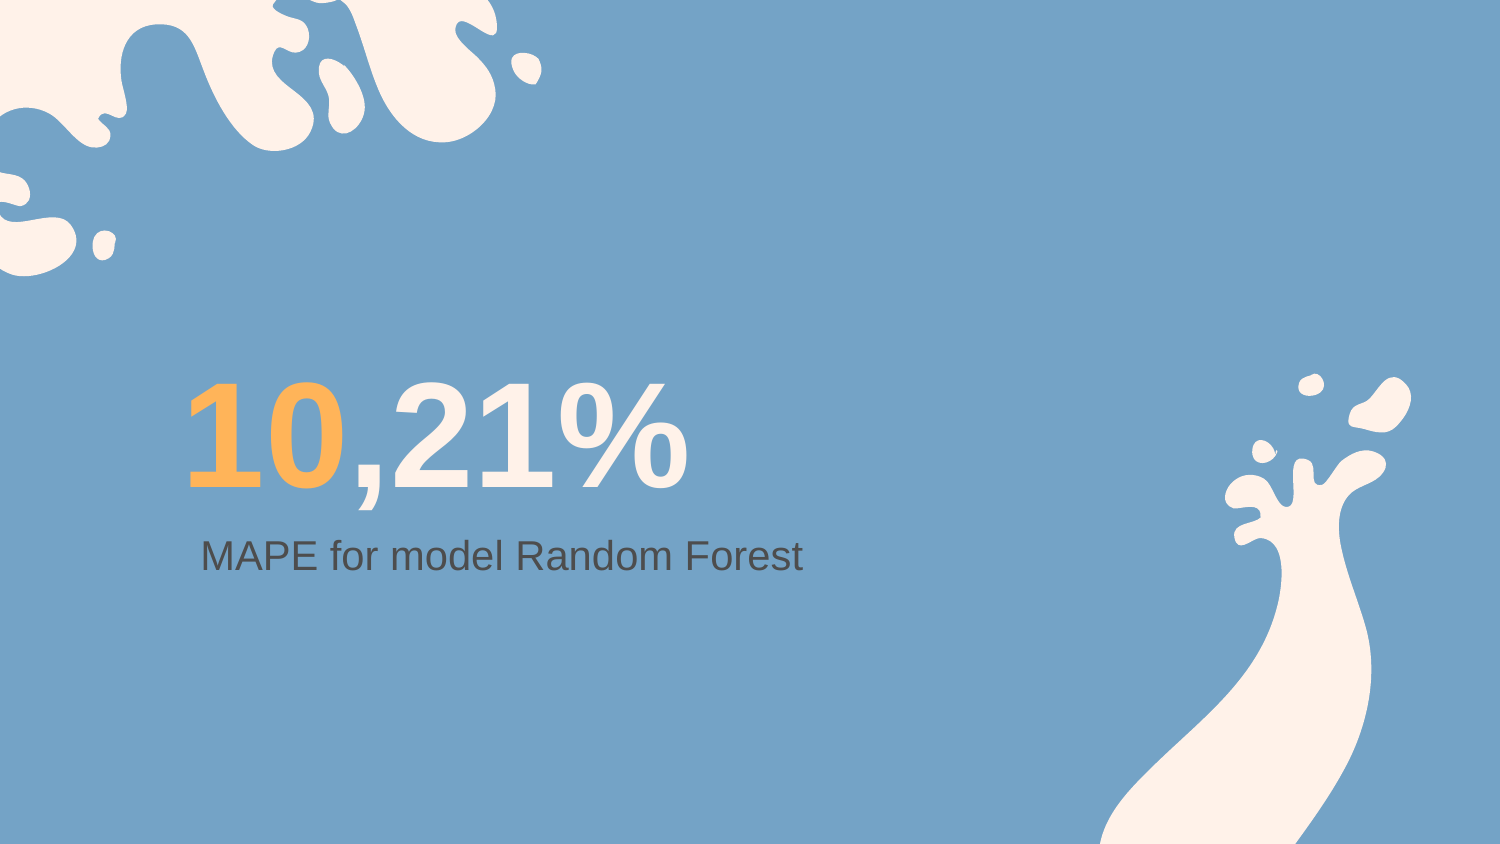

# 10,21%
MAPE for model Random Forest